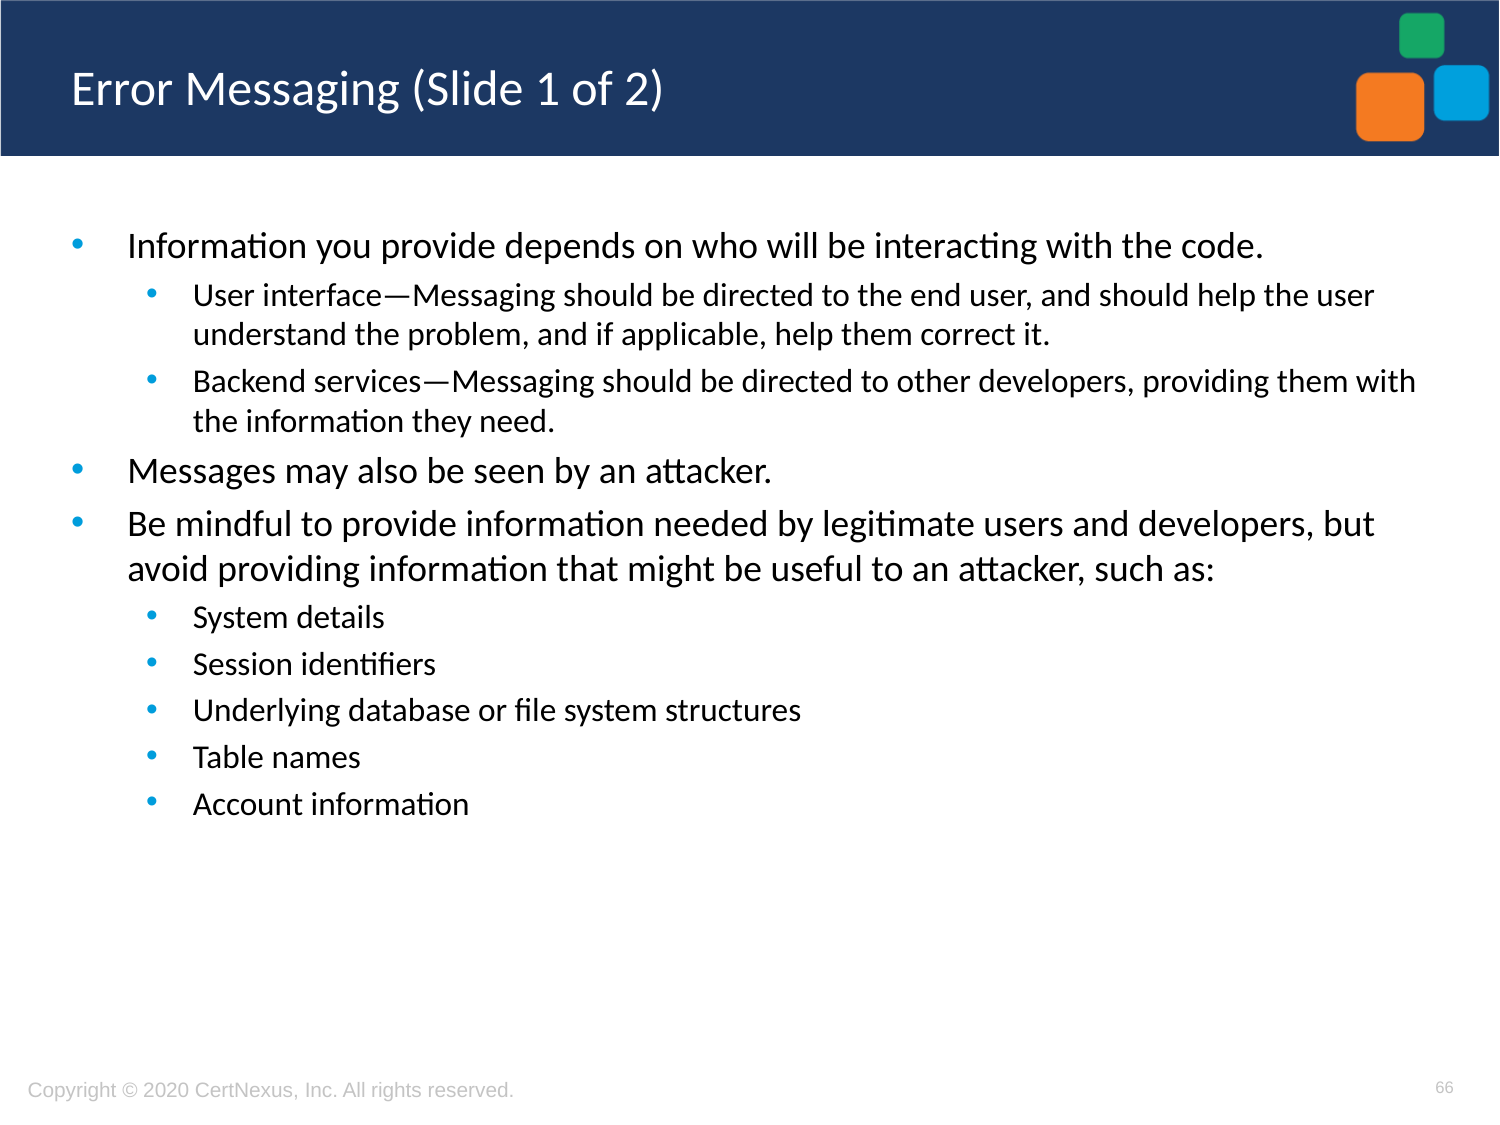

# Error Messaging (Slide 1 of 2)
Information you provide depends on who will be interacting with the code.
User interface—Messaging should be directed to the end user, and should help the user understand the problem, and if applicable, help them correct it.
Backend services—Messaging should be directed to other developers, providing them with the information they need.
Messages may also be seen by an attacker.
Be mindful to provide information needed by legitimate users and developers, but avoid providing information that might be useful to an attacker, such as:
System details
Session identifiers
Underlying database or file system structures
Table names
Account information
66